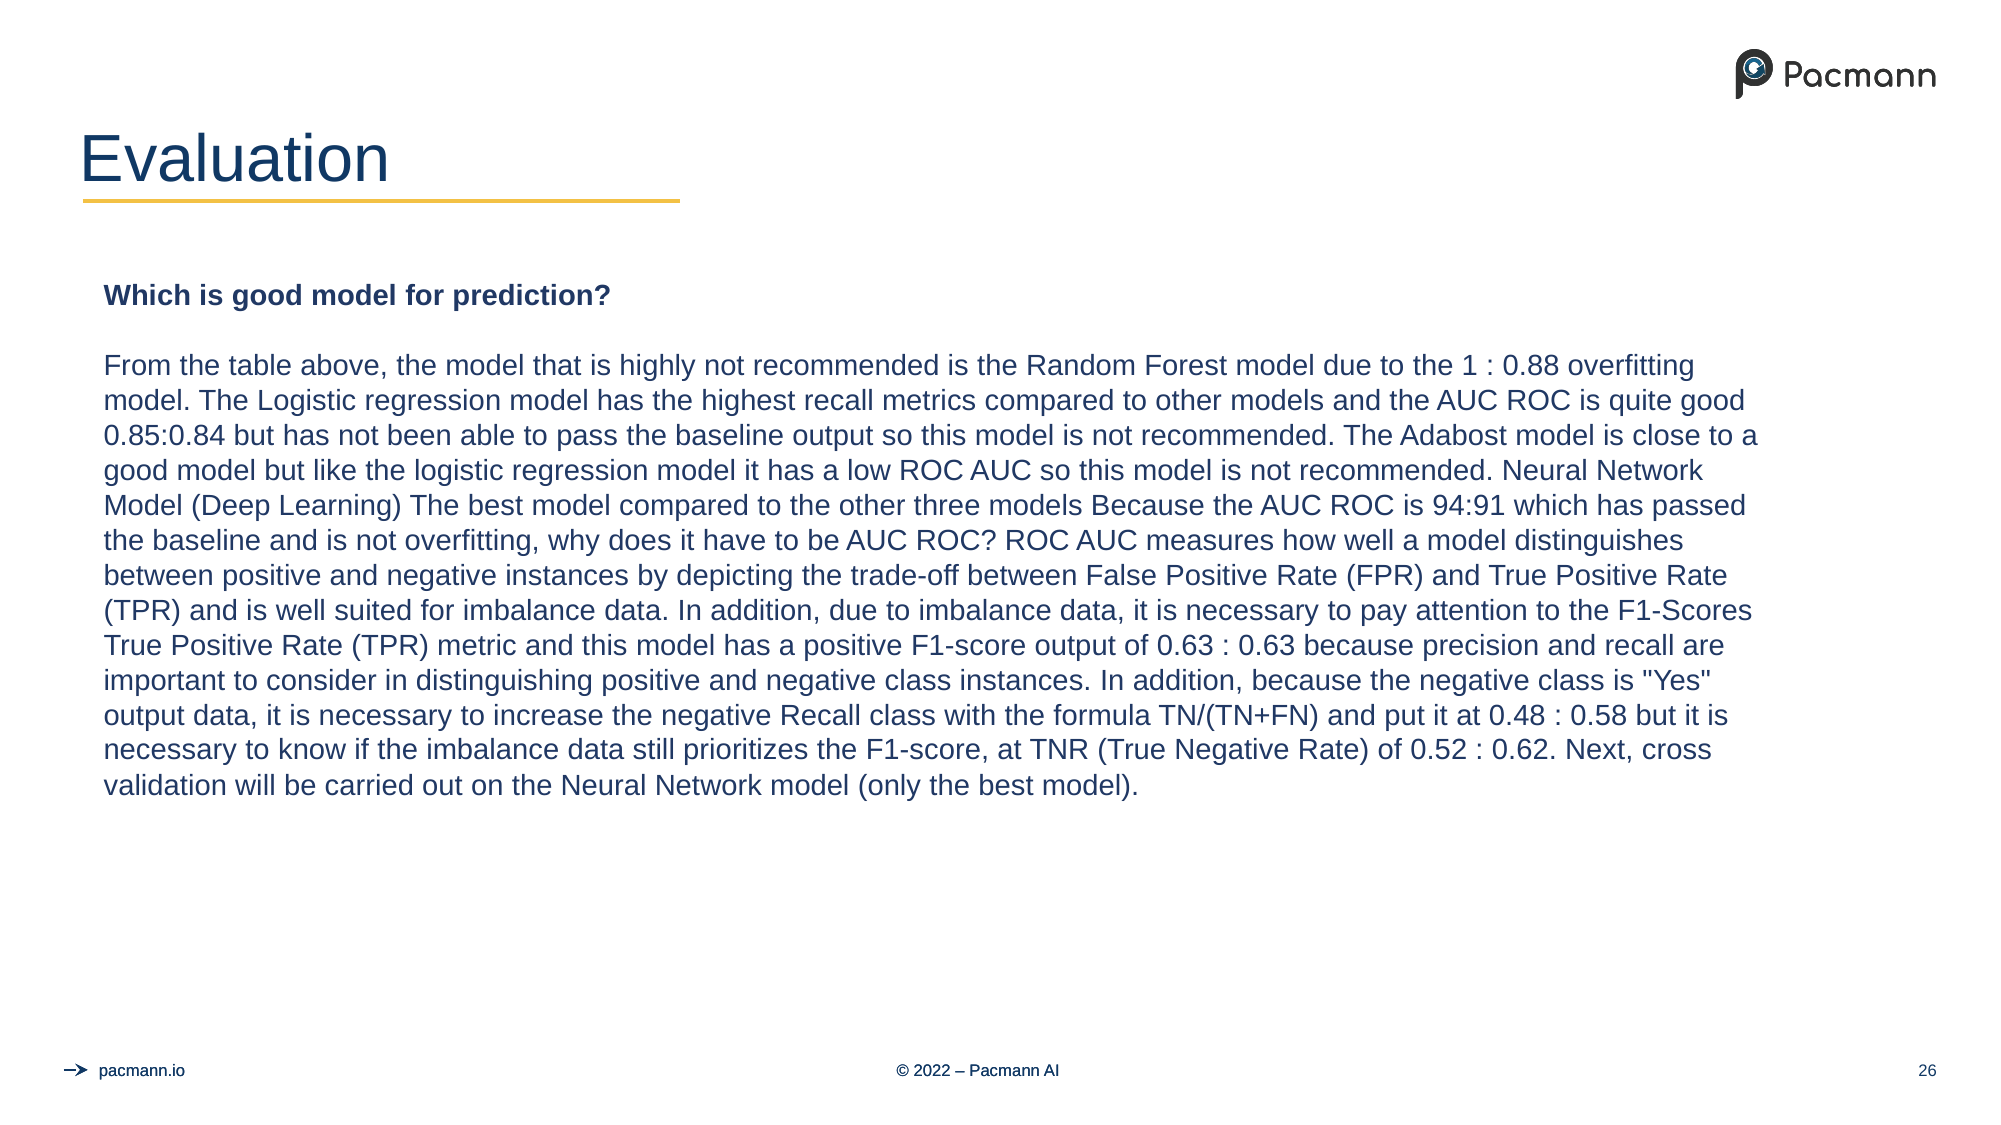

# Evaluation
Which is good model for prediction?

From the table above, the model that is highly not recommended is the Random Forest model due to the 1 : 0.88 overfitting model. The Logistic regression model has the highest recall metrics compared to other models and the AUC ROC is quite good 0.85:0.84 but has not been able to pass the baseline output so this model is not recommended. The Adabost model is close to a good model but like the logistic regression model it has a low ROC AUC so this model is not recommended. Neural Network Model (Deep Learning) The best model compared to the other three models Because the AUC ROC is 94:91 which has passed the baseline and is not overfitting, why does it have to be AUC ROC? ROC AUC measures how well a model distinguishes between positive and negative instances by depicting the trade-off between False Positive Rate (FPR) and True Positive Rate (TPR) and is well suited for imbalance data. In addition, due to imbalance data, it is necessary to pay attention to the F1-Scores True Positive Rate (TPR) metric and this model has a positive F1-score output of 0.63 : 0.63 because precision and recall are important to consider in distinguishing positive and negative class instances. In addition, because the negative class is "Yes" output data, it is necessary to increase the negative Recall class with the formula TN/(TN+FN) and put it at 0.48 : 0.58 but it is necessary to know if the imbalance data still prioritizes the F1-score, at TNR (True Negative Rate) of 0.52 : 0.62. Next, cross validation will be carried out on the Neural Network model (only the best model).